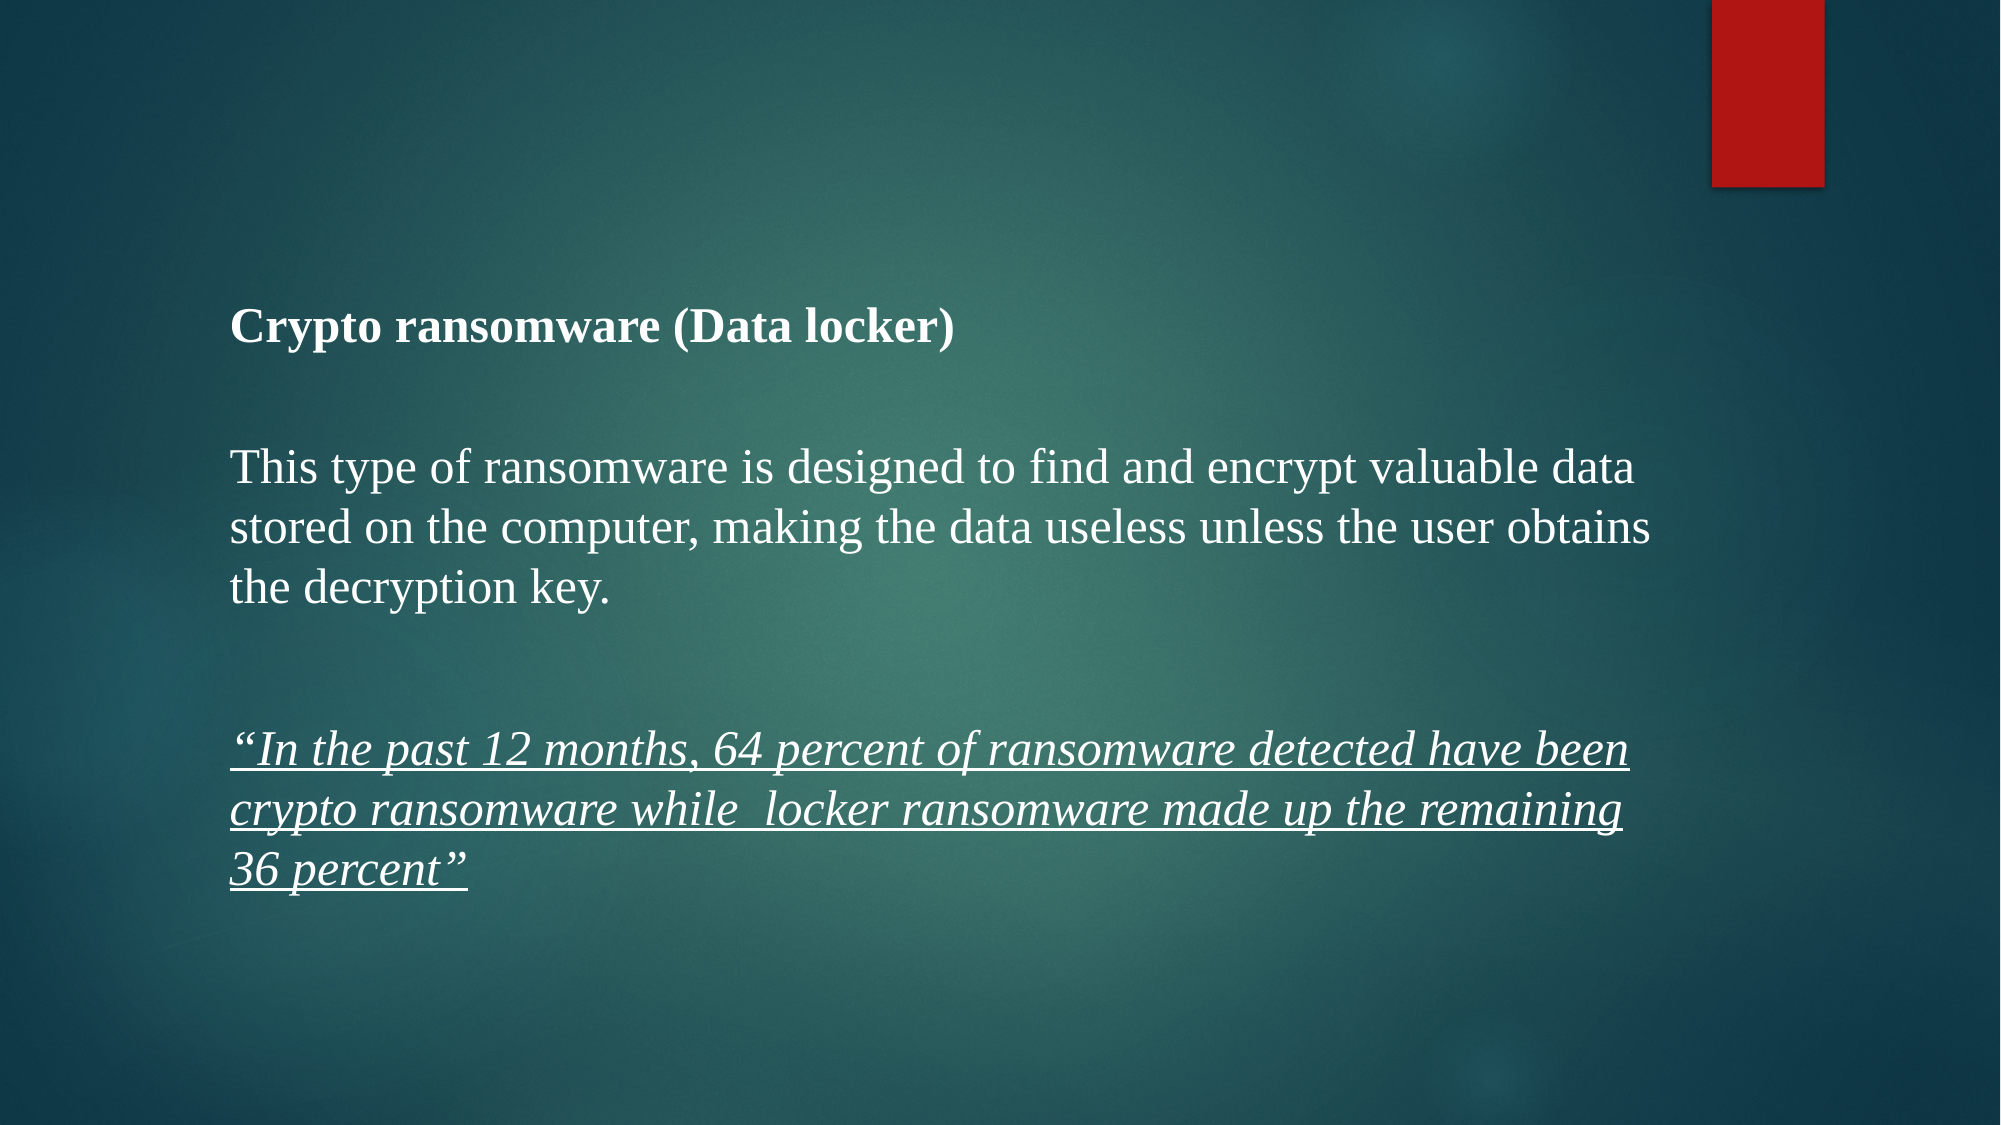

Crypto ransomware (Data locker)
									This type of ransomware is designed to find and encrypt valuable data stored on the computer, making the data useless unless the user obtains the decryption key.

“In the past 12 months, 64 percent of ransomware detected have been crypto ransomware while  locker ransomware made up the remaining 36 percent”